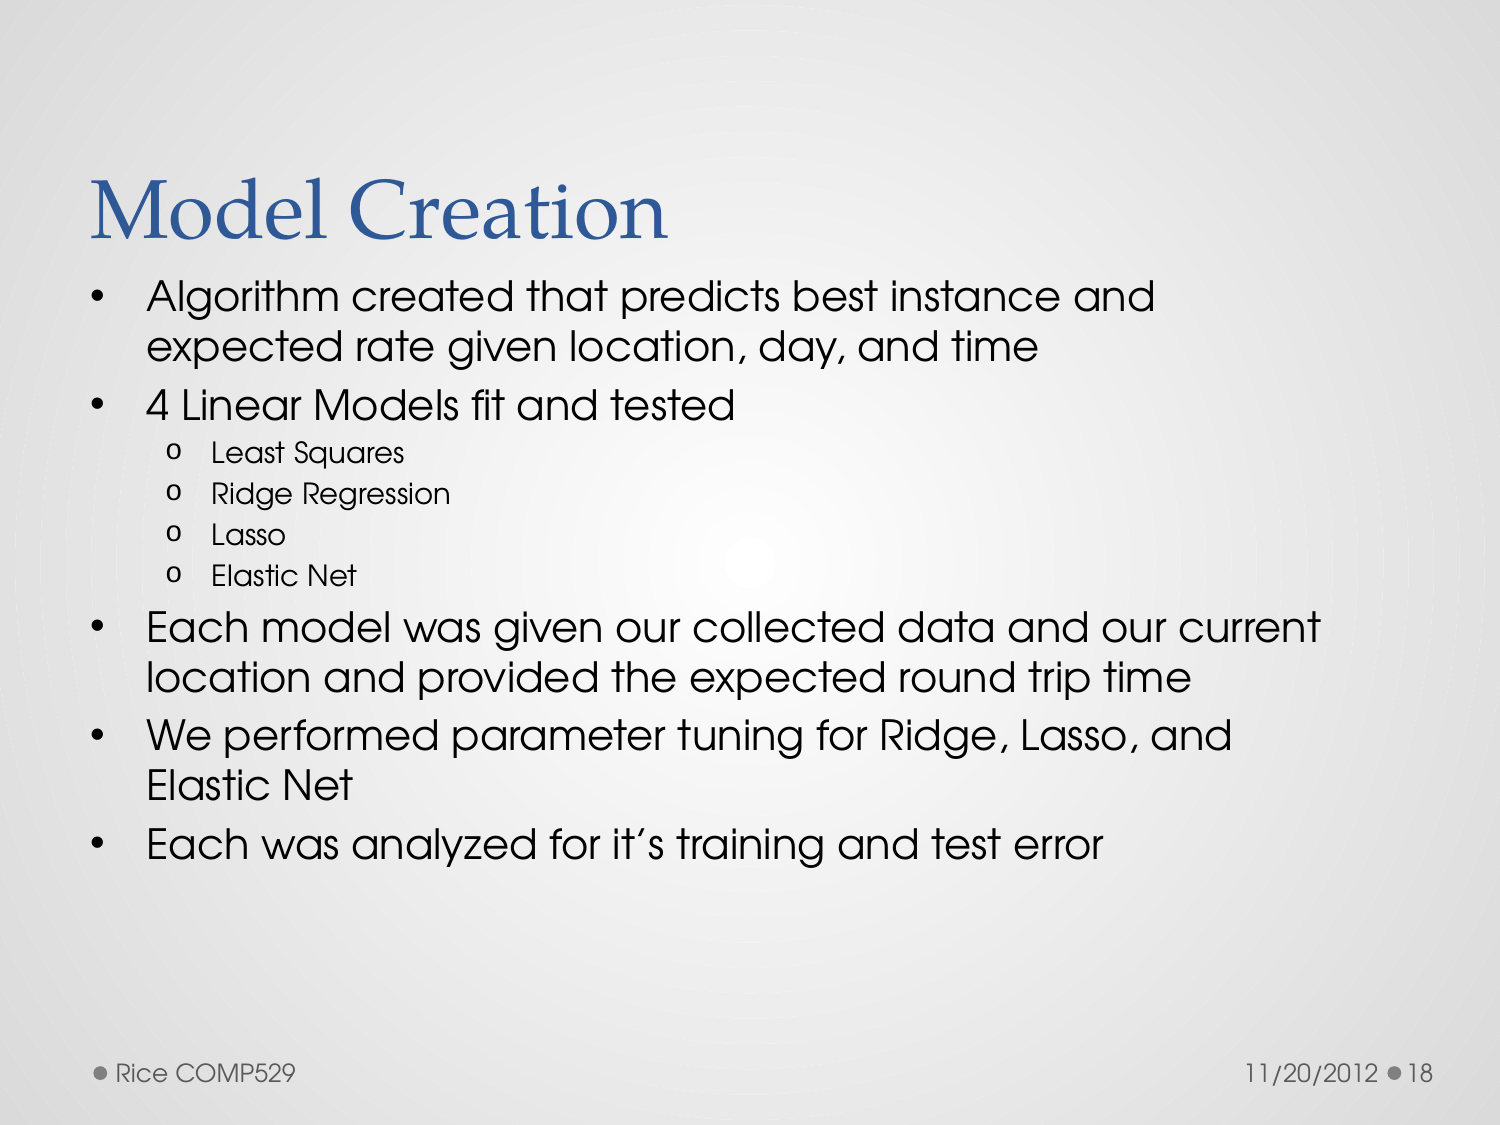

# Model Creation
Algorithm created that predicts best instance and expected rate given location, day, and time
4 Linear Models fit and tested
Least Squares
Ridge Regression
Lasso
Elastic Net
Each model was given our collected data and our current location and provided the expected round trip time
We performed parameter tuning for Ridge, Lasso, and Elastic Net
Each was analyzed for it’s training and test error
Rice COMP529
11/20/2012
18